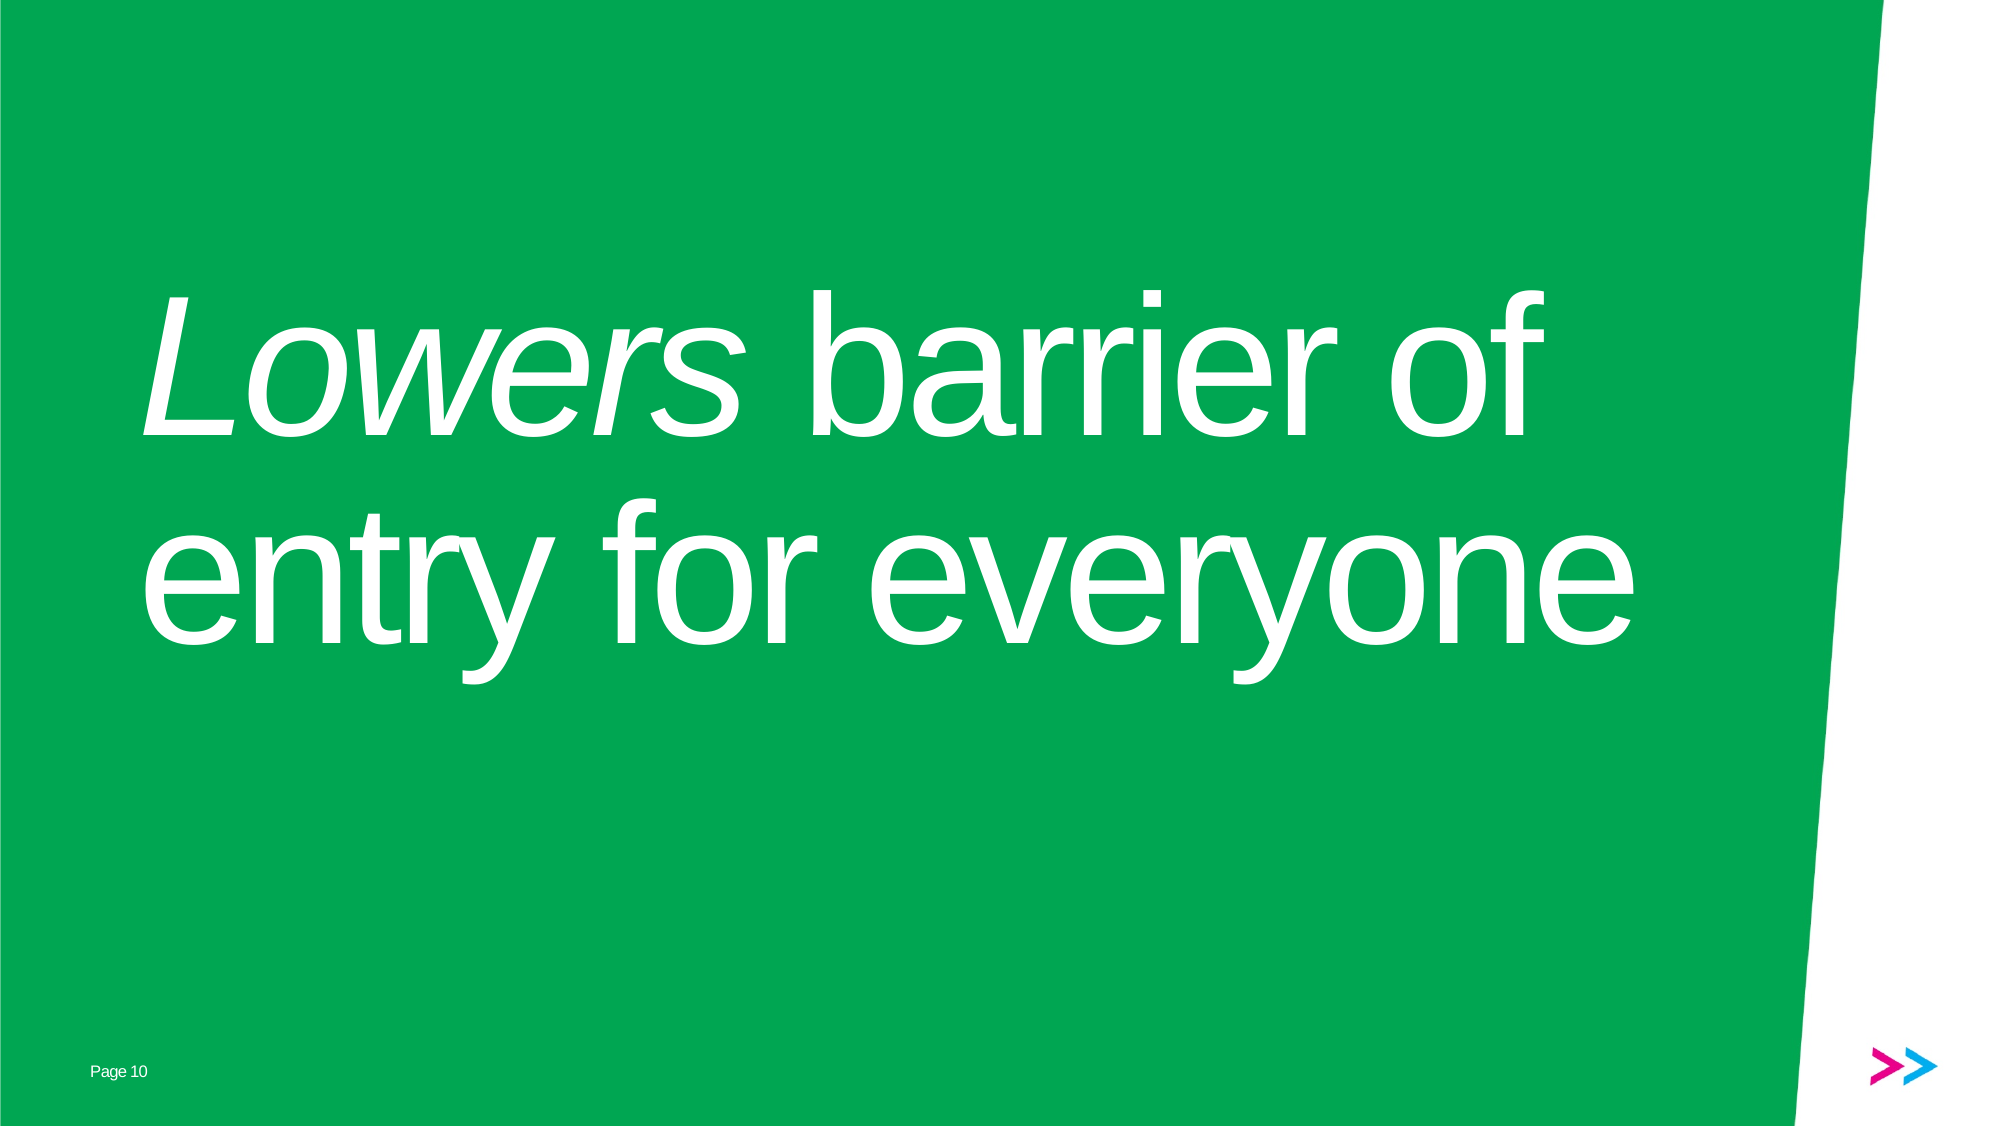

# Lowers barrier of entry for everyone
10